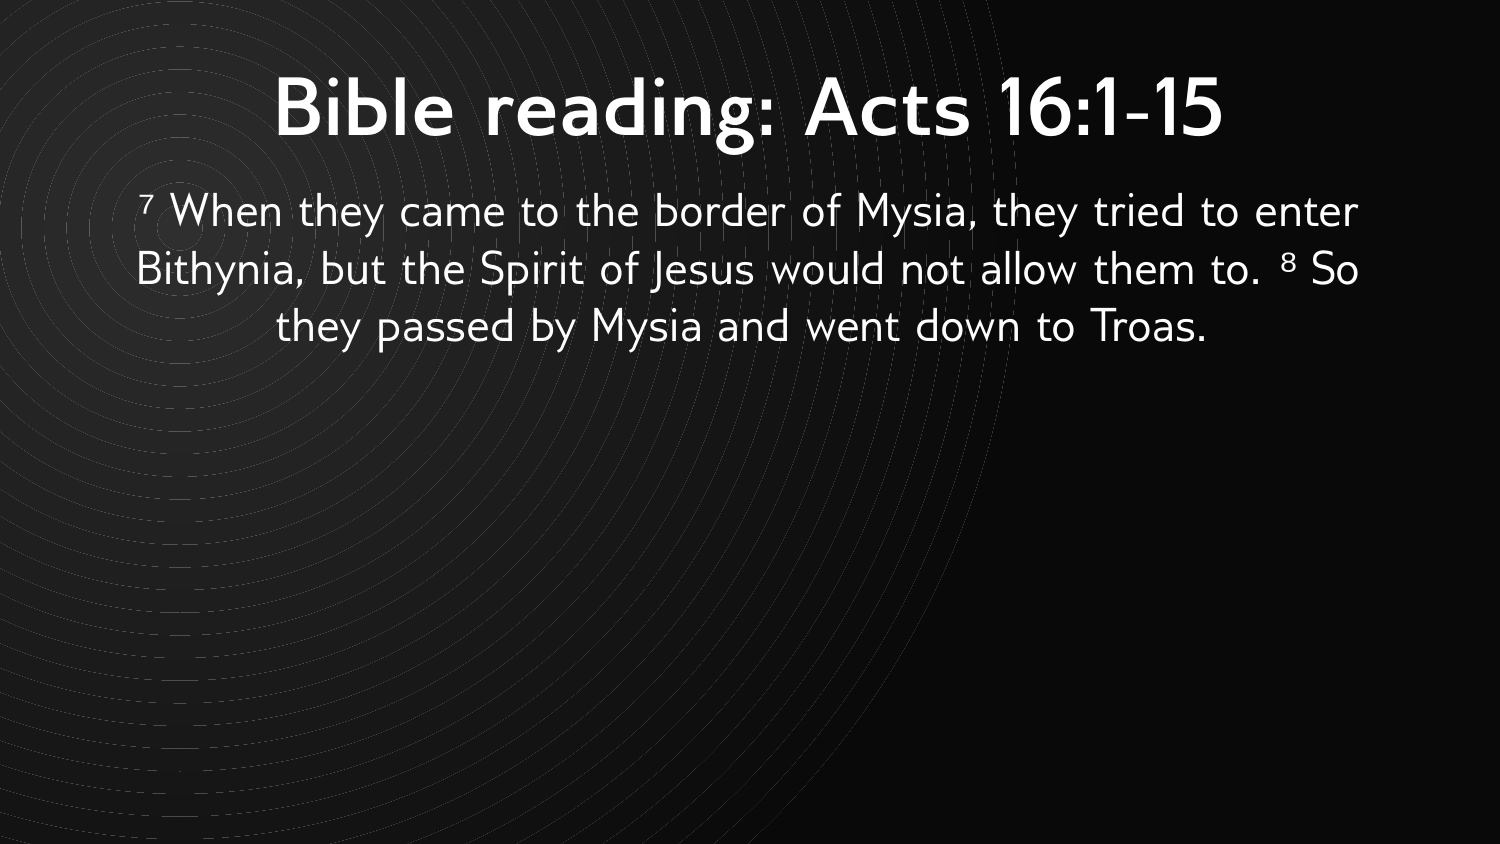

Bible reading: Acts 16:1-15
⁷ When they came to the border of Mysia, they tried to enter Bithynia, but the Spirit of Jesus would not allow them to. ⁸ So they passed by Mysia and went down to Troas.